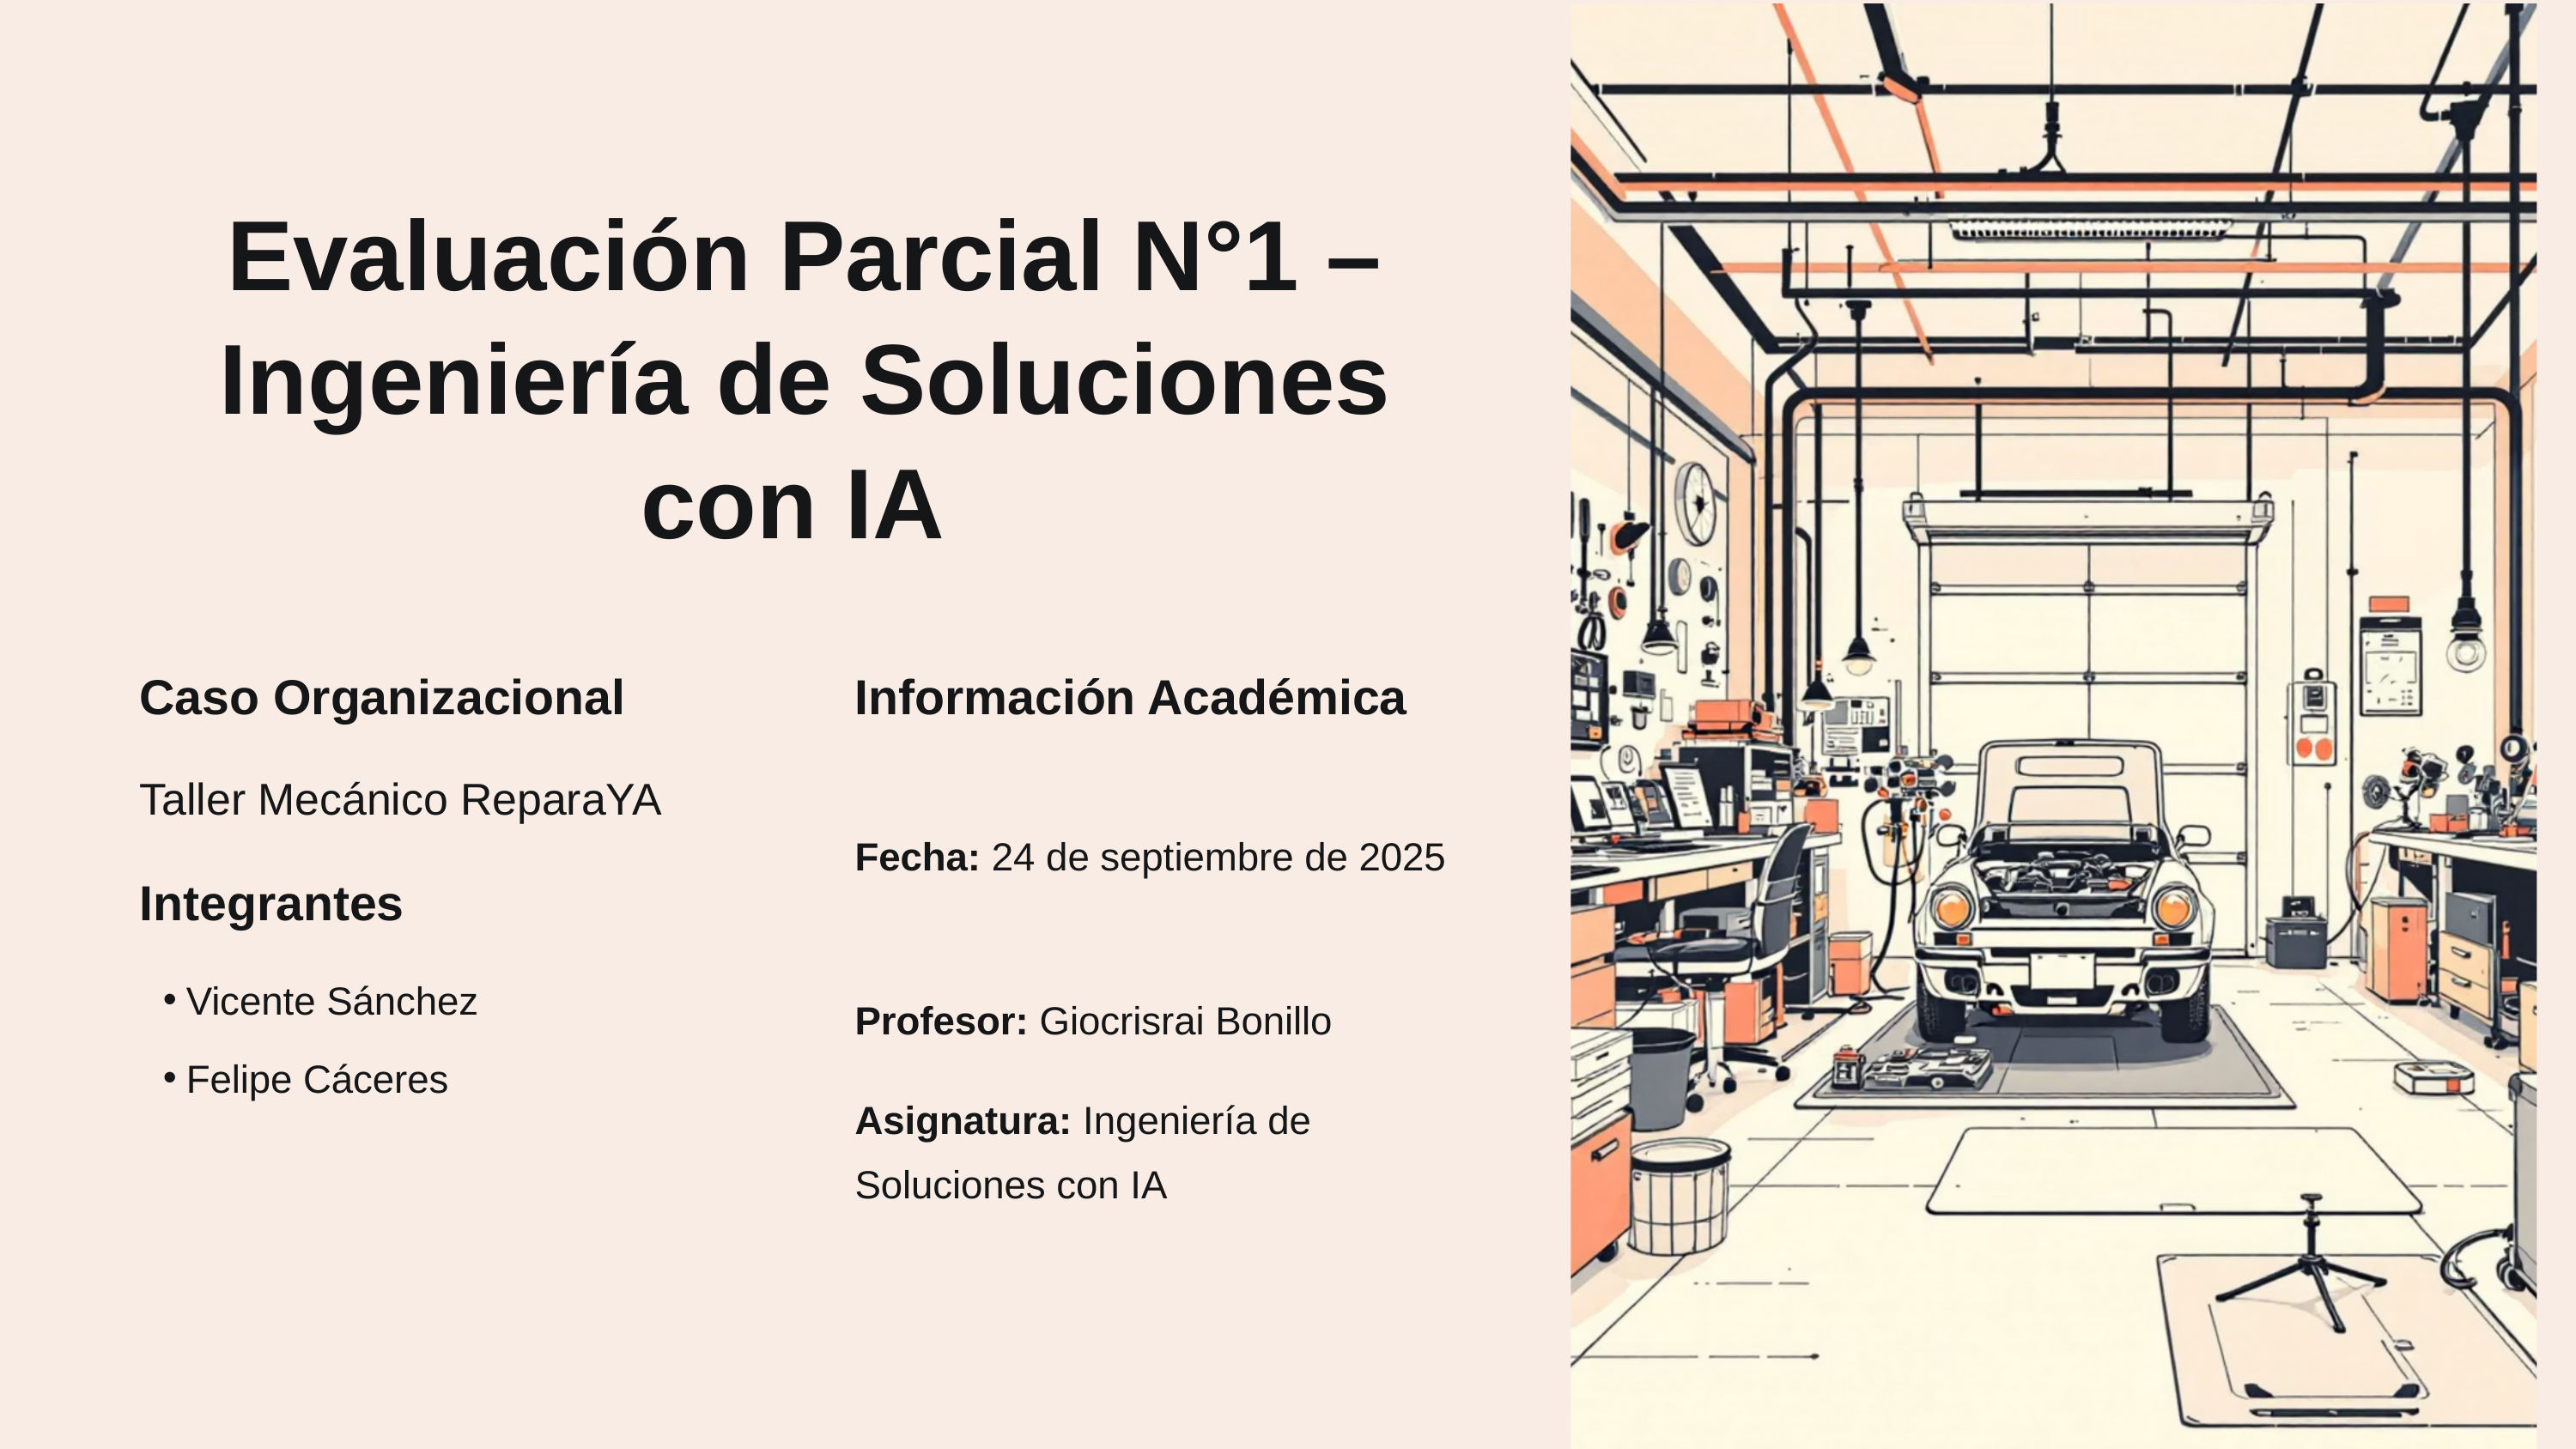

Evaluación Parcial N°1 – Ingeniería de Soluciones con IA
Caso Organizacional
Información Académica
Taller Mecánico ReparaYA
Fecha: 24 de septiembre de 2025
Integrantes
Vicente Sánchez
Profesor: Giocrisrai Bonillo
Felipe Cáceres
Asignatura: Ingeniería de Soluciones con IA